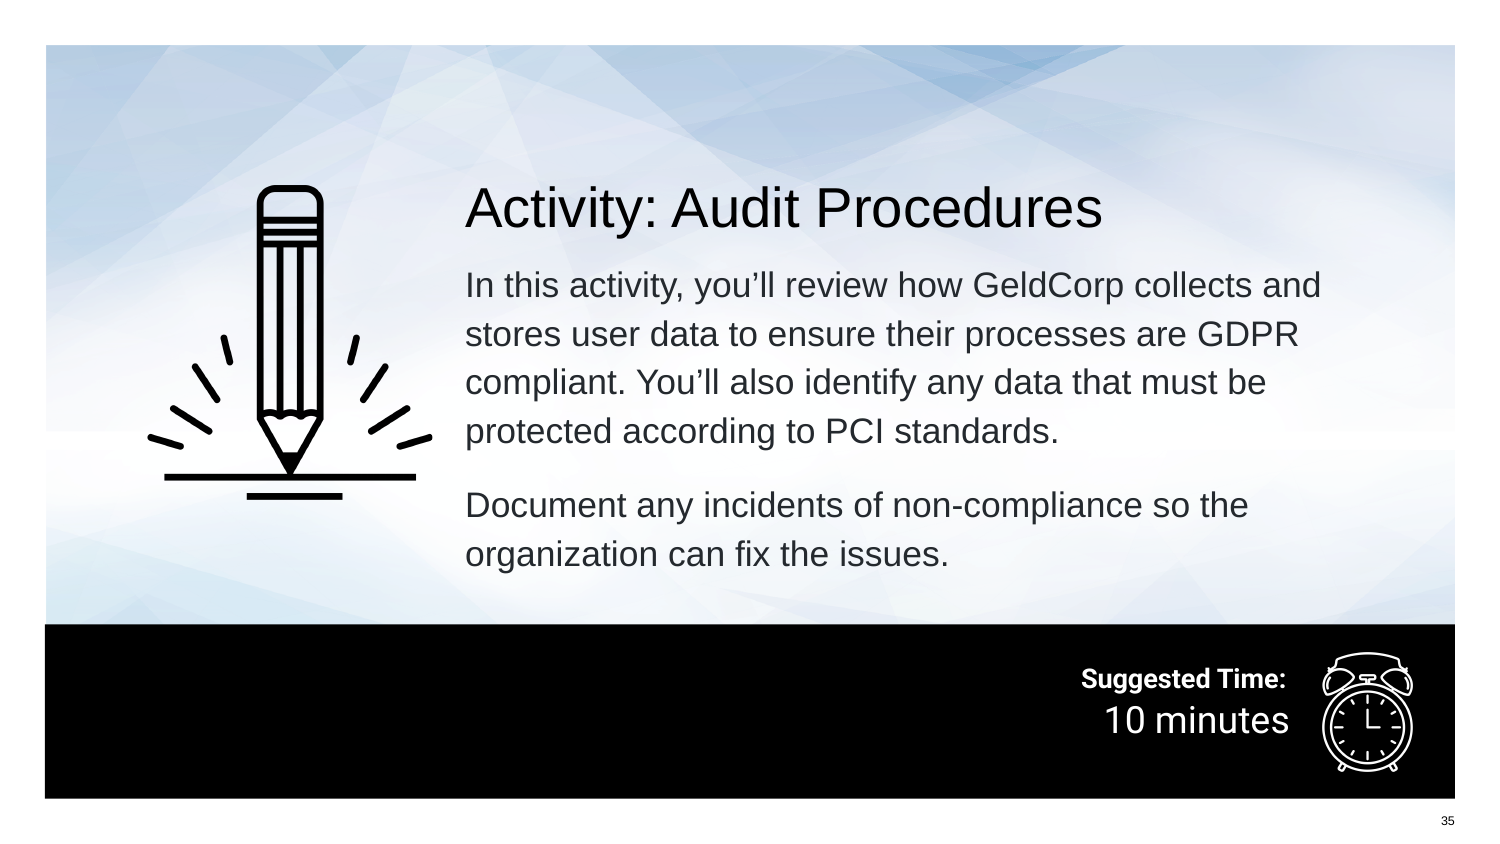

Activity: Audit Procedures
In this activity, you’ll review how GeldCorp collects and stores user data to ensure their processes are GDPR compliant. You’ll also identify any data that must be protected according to PCI standards.
Document any incidents of non-compliance so the organization can fix the issues.
# 10 minutes
35